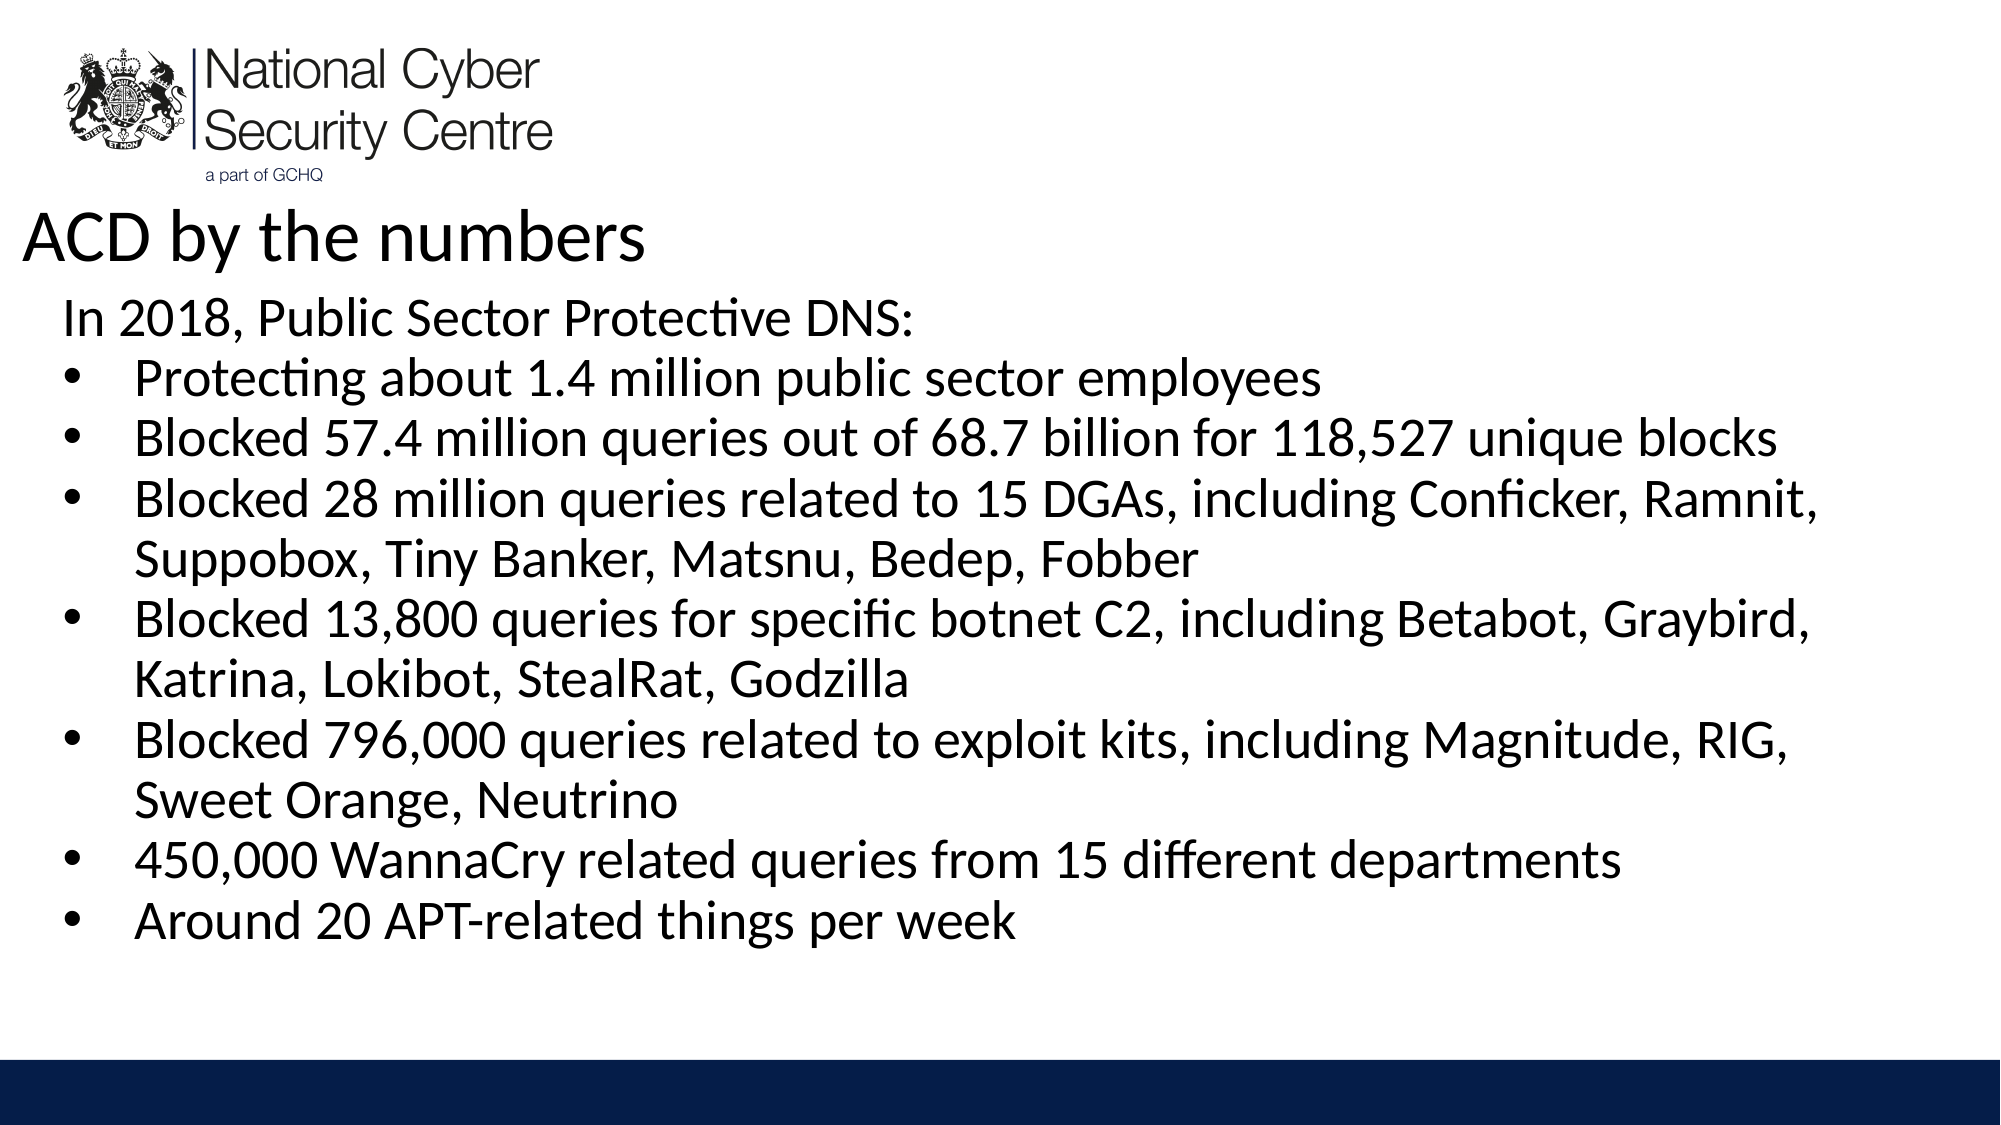

# ACD by the numbers
In 2018, Public Sector Protective DNS:
Protecting about 1.4 million public sector employees
Blocked 57.4 million queries out of 68.7 billion for 118,527 unique blocks
Blocked 28 million queries related to 15 DGAs, including Conficker, Ramnit, Suppobox, Tiny Banker, Matsnu, Bedep, Fobber
Blocked 13,800 queries for specific botnet C2, including Betabot, Graybird, Katrina, Lokibot, StealRat, Godzilla
Blocked 796,000 queries related to exploit kits, including Magnitude, RIG, Sweet Orange, Neutrino
450,000 WannaCry related queries from 15 different departments
Around 20 APT-related things per week